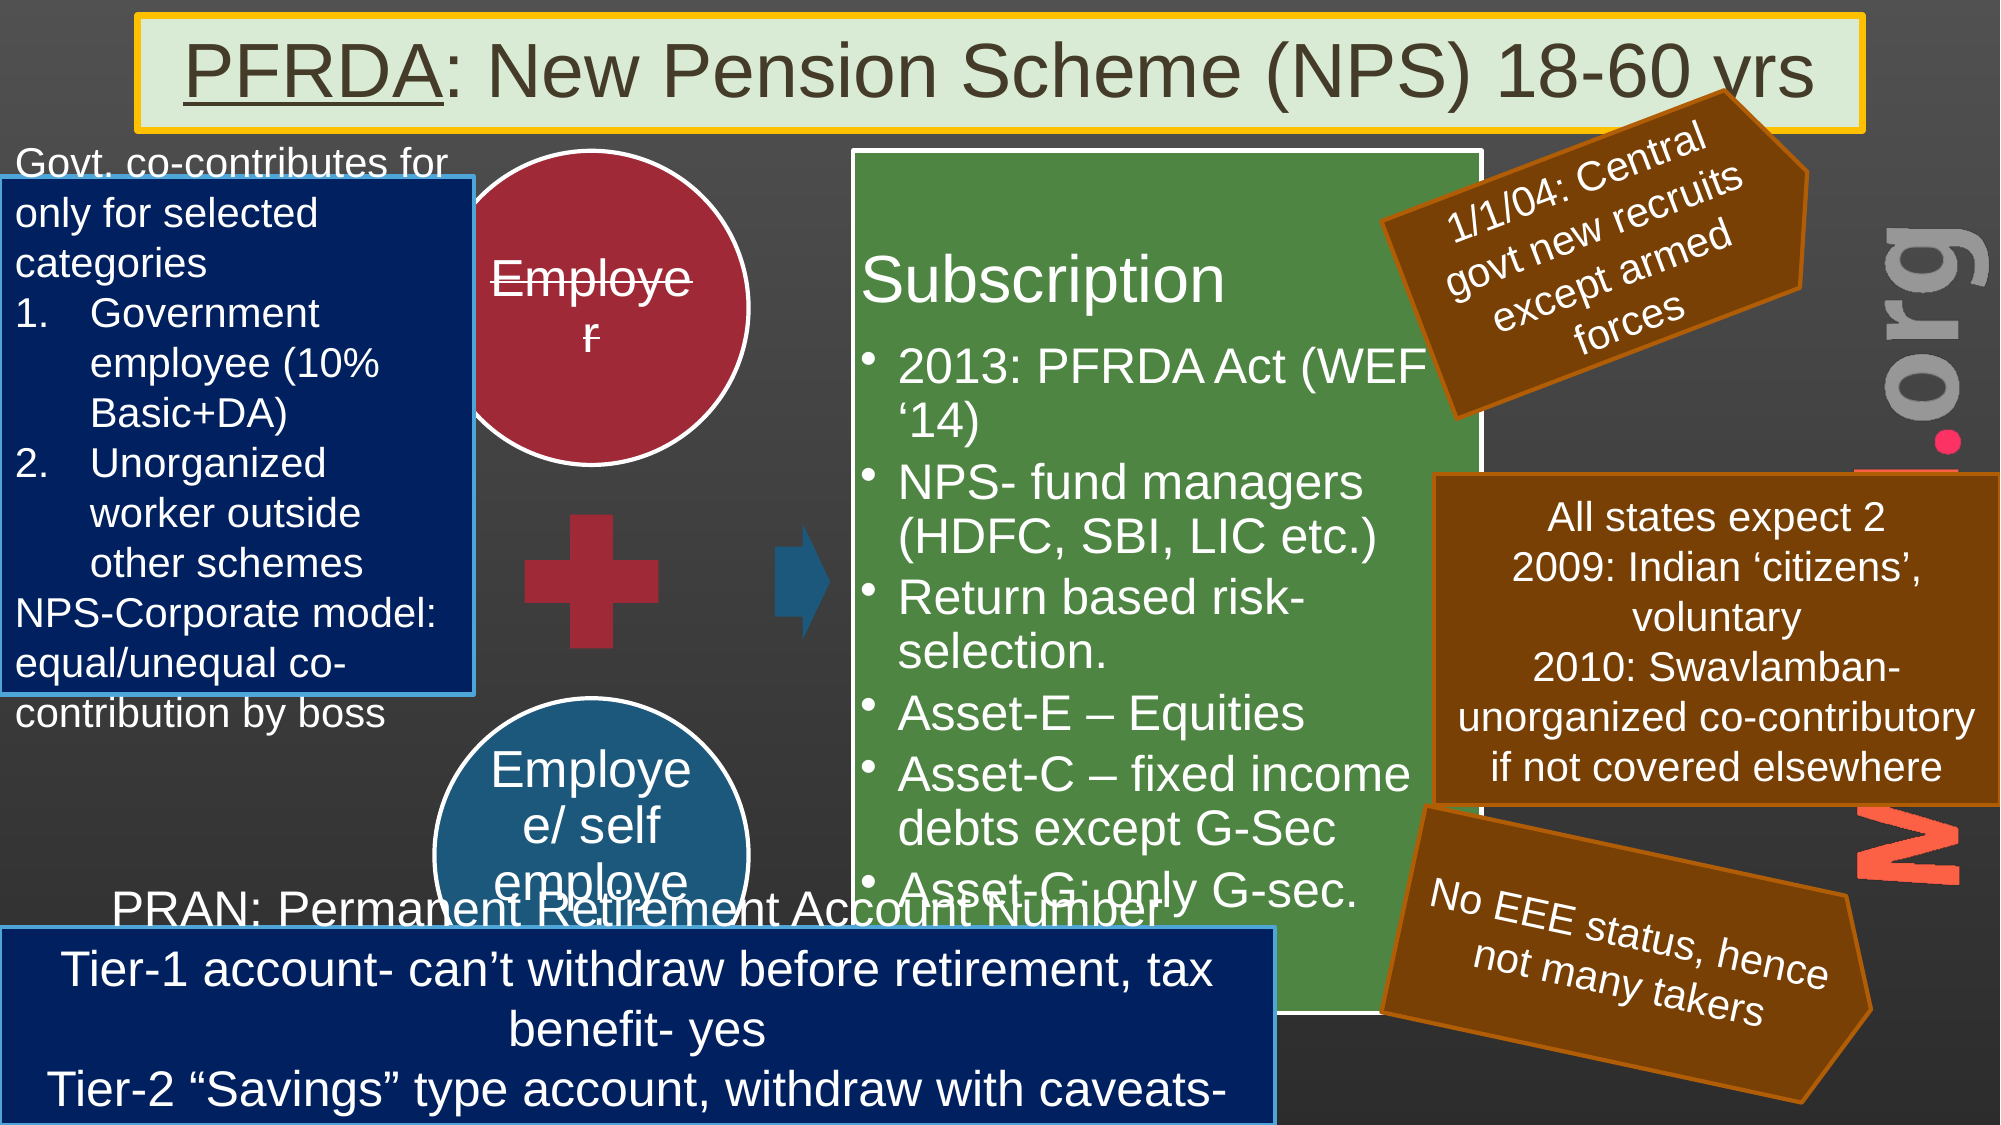

# PFRDA: New Pension Scheme (NPS) 18-60 yrs
1/1/04: Central govt new recruits except armed forces
Employer

Employee/ self employed

Subscription
2013: PFRDA Act (WEF ‘14)
NPS- fund managers (HDFC, SBI, LIC etc.)
Return based risk-selection.
Asset-E – Equities
Asset-C – fixed income debts except G-Sec
Asset-G: only G-sec.
Govt. co-contributes for only for selected categories
Government employee (10% Basic+DA)
Unorganized worker outside other schemes
NPS-Corporate model: equal/unequal co-contribution by boss
All states expect 2
2009: Indian ‘citizens’, voluntary
2010: Swavlamban- unorganized co-contributory if not covered elsewhere
No EEE status, hence not many takers
PRAN: Permanent Retirement Account Number
Tier-1 account- can’t withdraw before retirement, tax benefit- yes
Tier-2 “Savings” type account, withdraw with caveats- no tax benefit